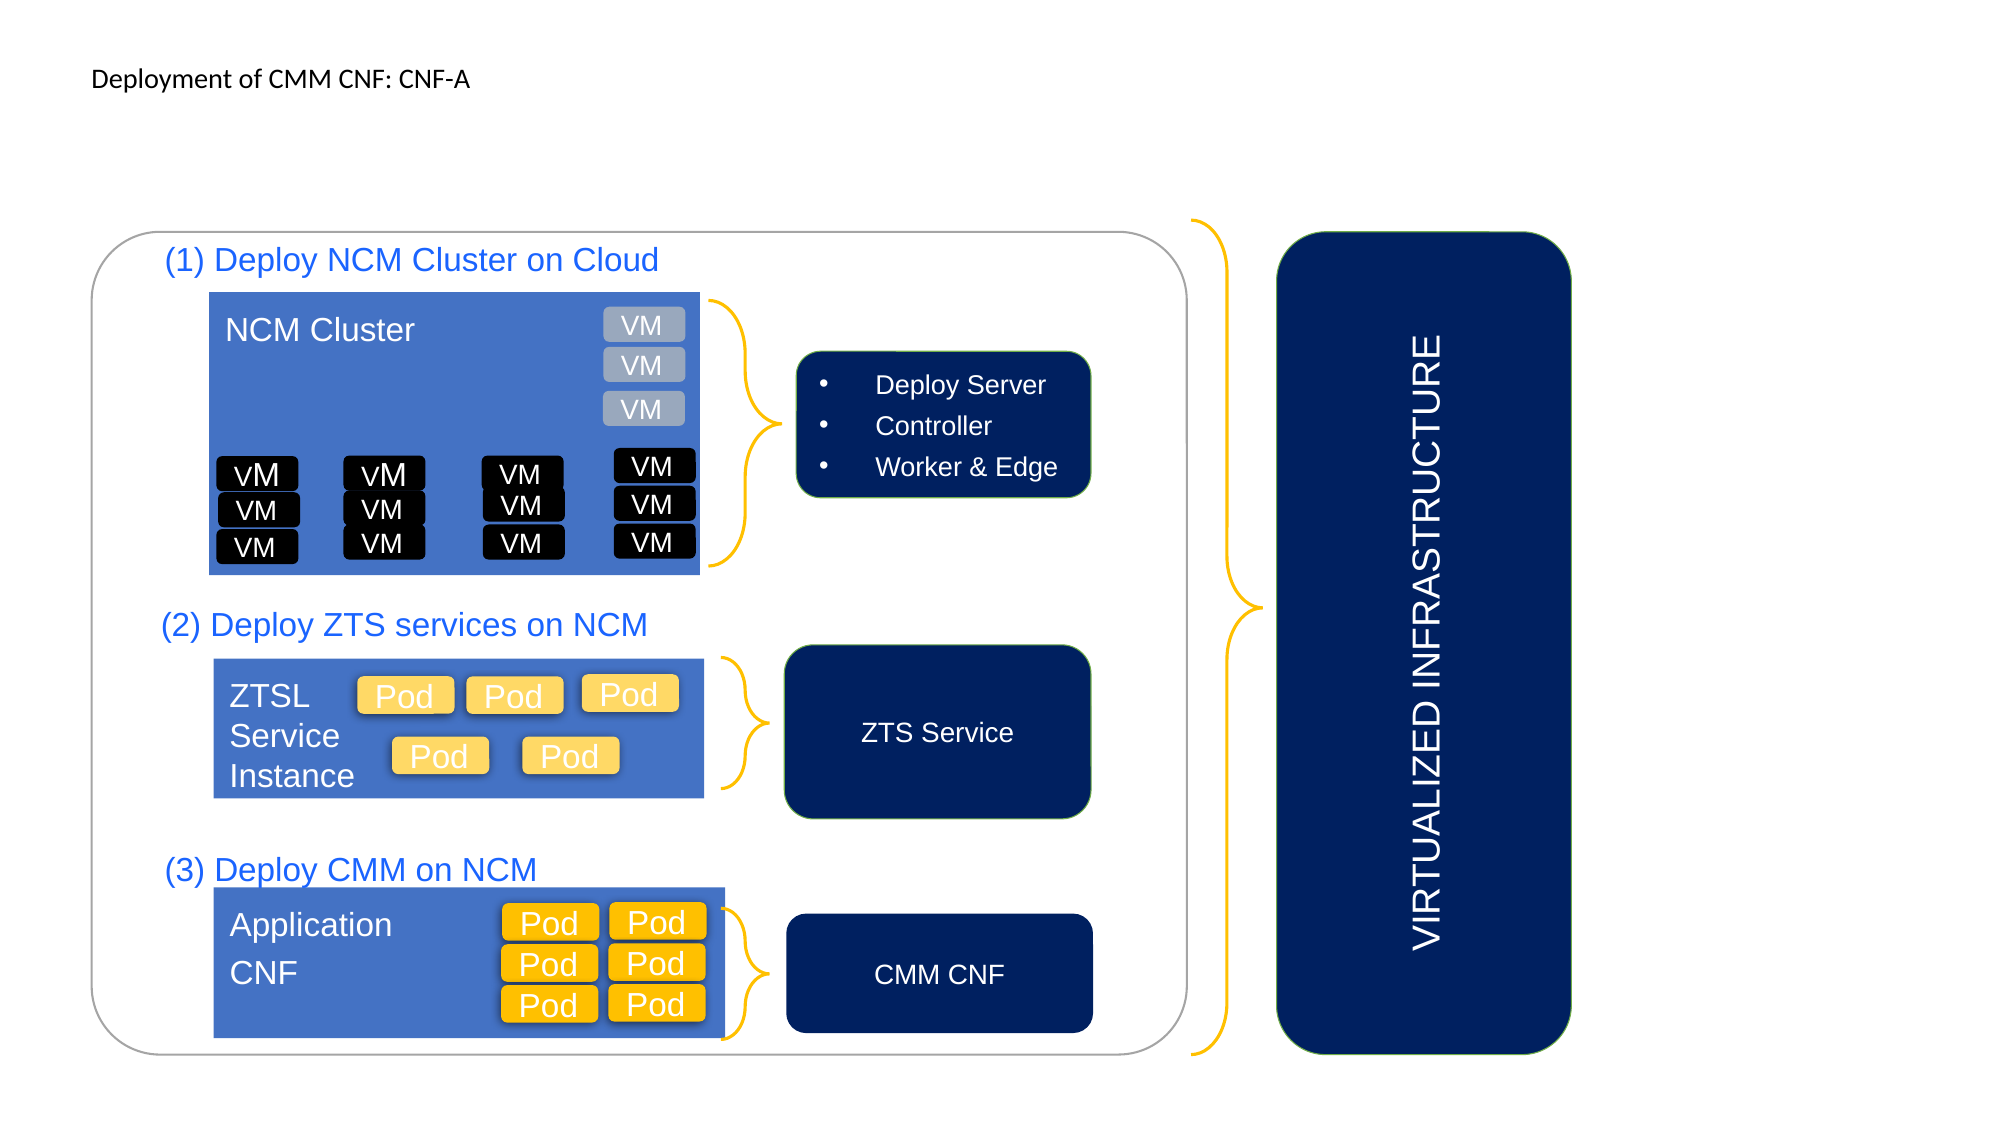

******** NEW Slide (meilic: 03.03.2021)
Slide excluded from Table of Contents
# Deployment of CMM CNF: CNF-A

(1) Deploy NCM Cluster on Cloud

VIRTUALIZED INFRASTRUCTURE
NCM Cluster

VM
VM
Deploy Server
Controller
Worker & Edge
VM
VM
VM
VM
VM
VM
VM
VM
VM
VM
VM
VM
VM
(2) Deploy ZTS services on NCM
ZTS Service

ZTSL
Service
Instance
Pod
Pod
Pod
Pod
Pod
(3) Deploy CMM on NCM
Application
CNF
Pod
Pod

CMM CNF
Pod
Pod
Pod
Pod